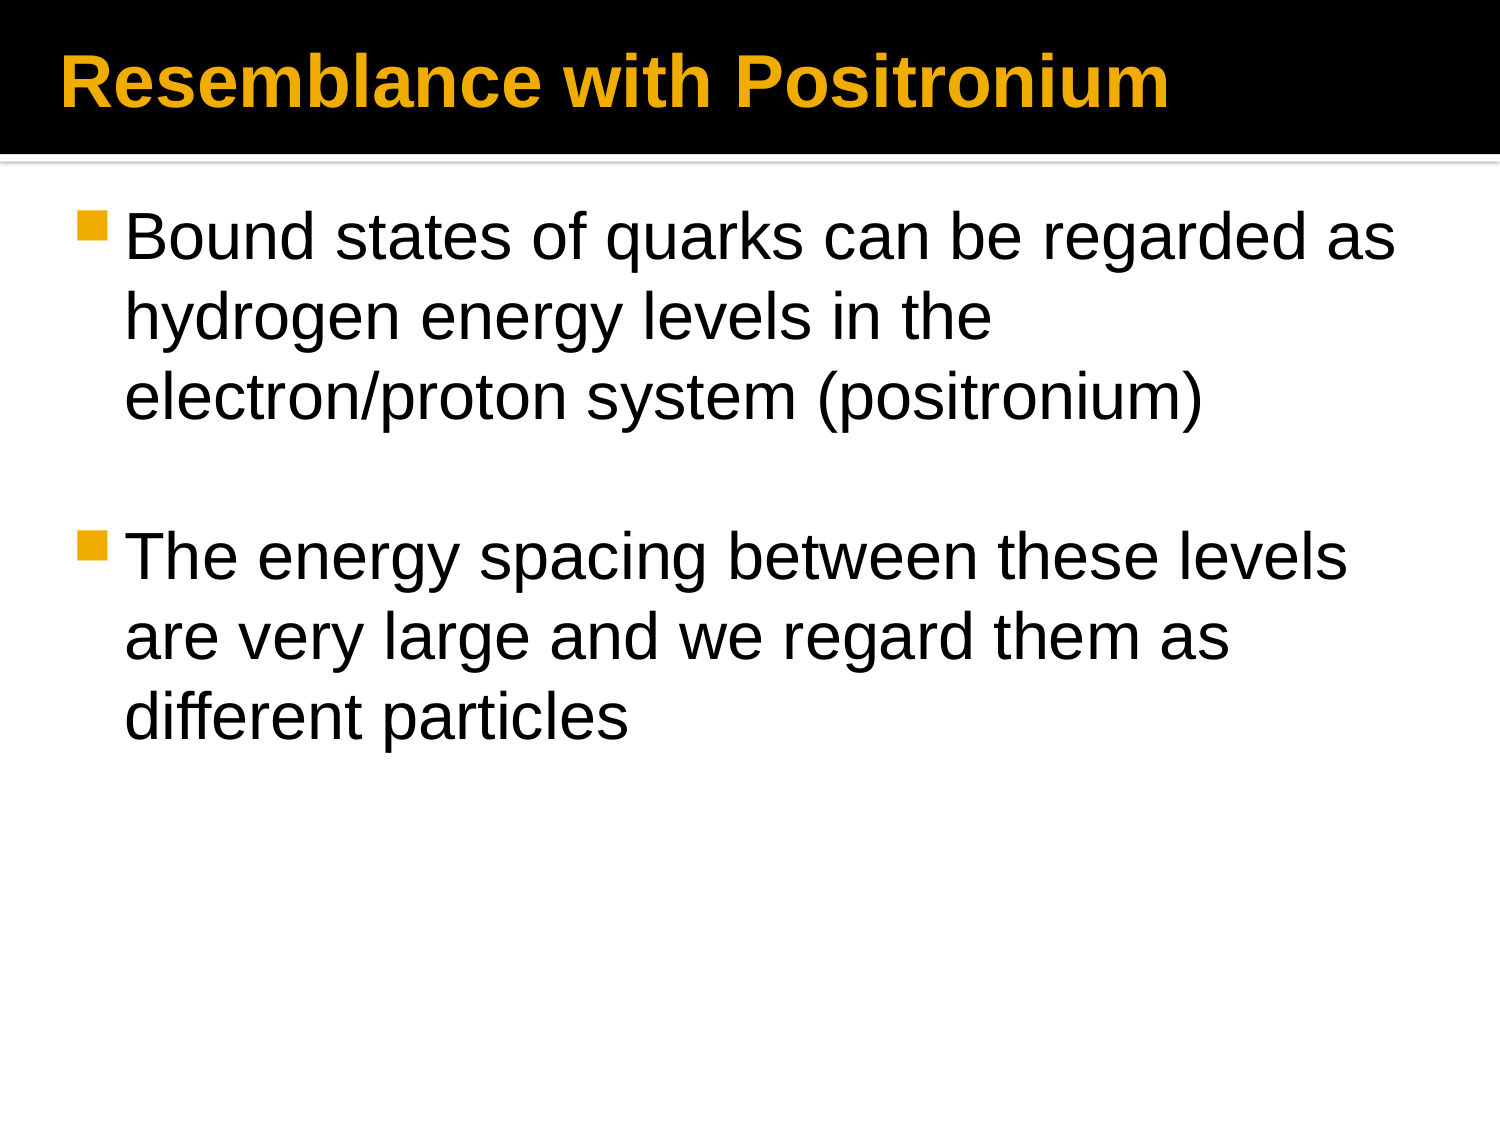

# Resemblance with Positronium
Bound states of quarks can be regarded as hydrogen energy levels in the electron/proton system (positronium)

The energy spacing between these levels are very large and we regard them as different particles